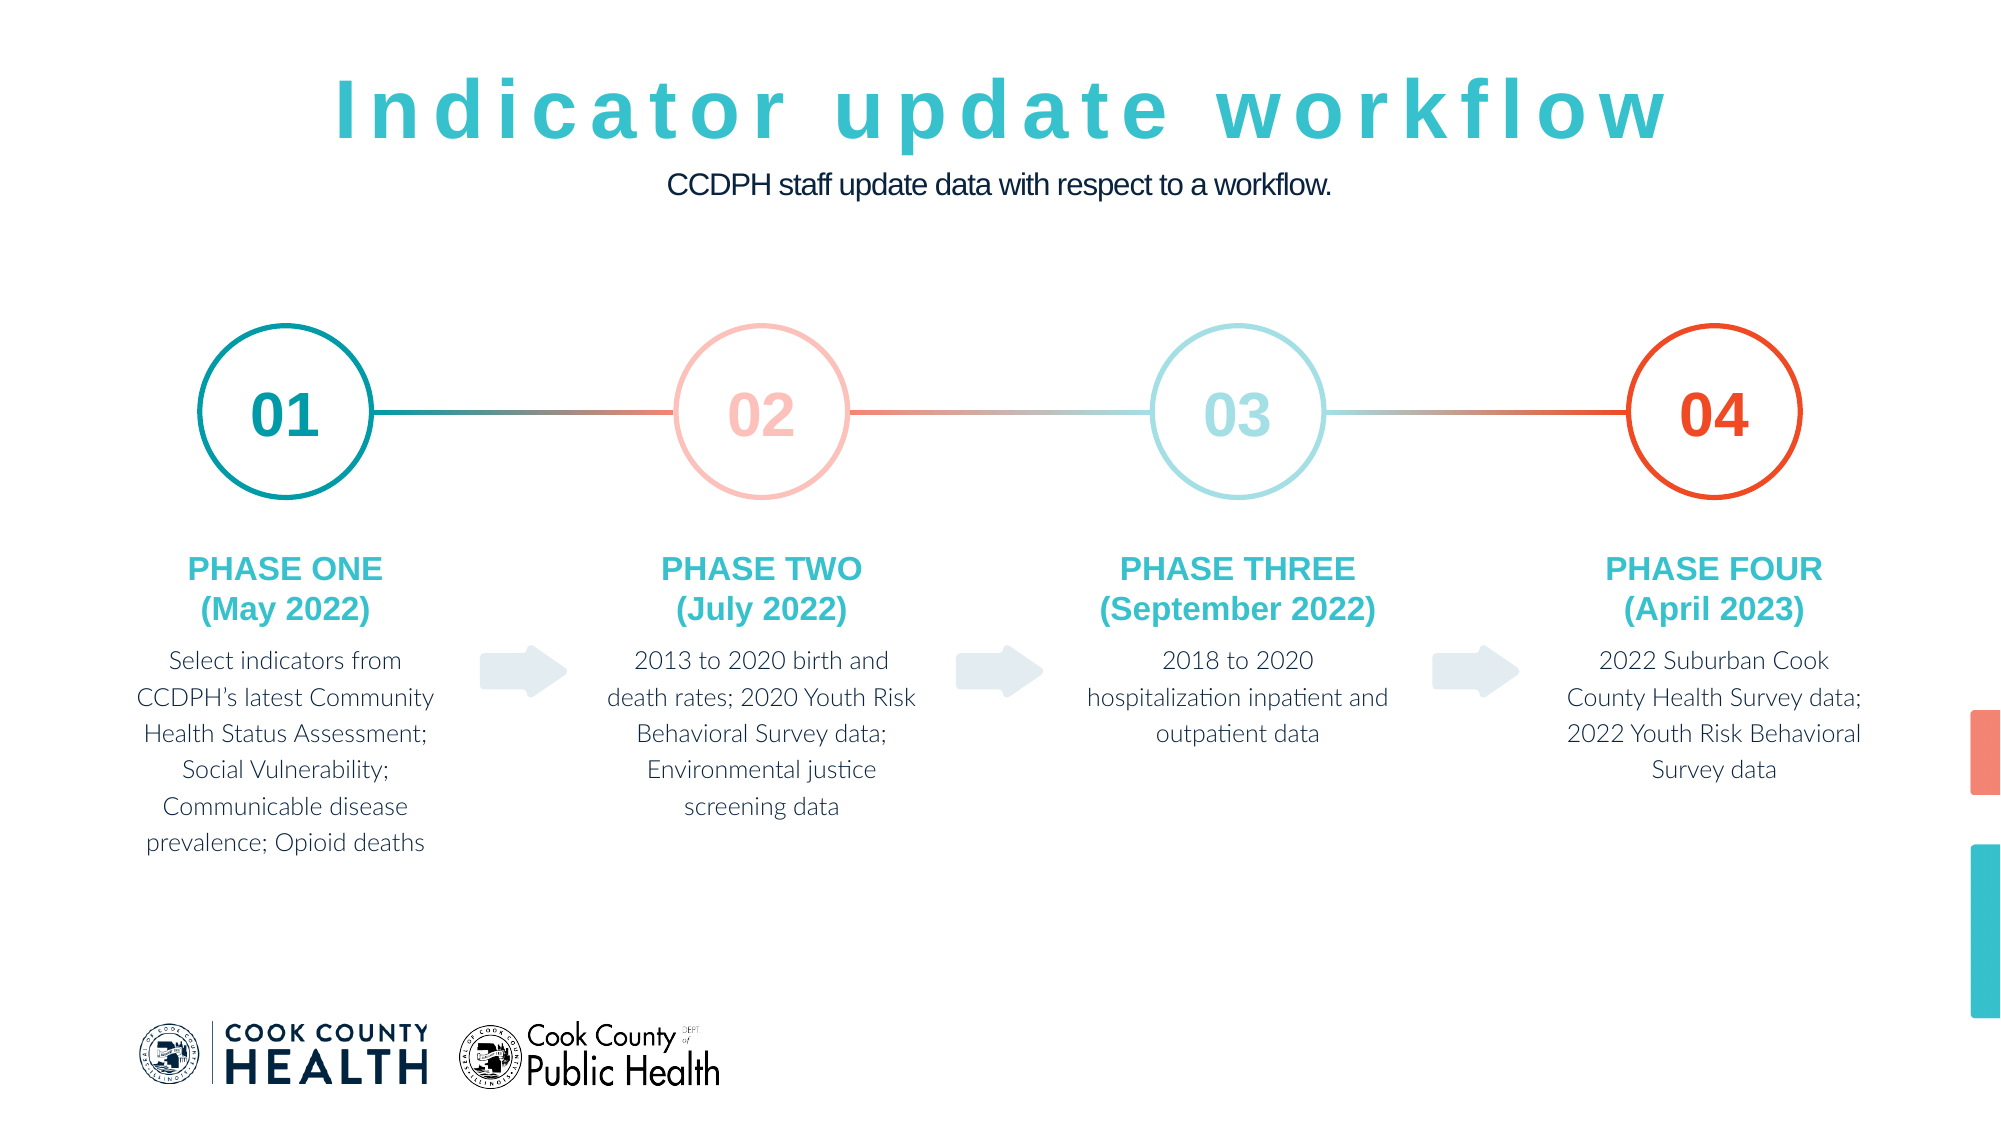

Indicator update workflow
CCDPH staff update data with respect to a workflow.

02

PHASE TWO
(July 2022)
2013 to 2020 birth and death rates; 2020 Youth Risk Behavioral Survey data; Environmental justice screening data

03

PHASE THREE
(September 2022)
2018 to 2020 hospitalization inpatient and outpatient data

04

PHASE FOUR
(April 2023)
2022 Suburban Cook County Health Survey data; 2022 Youth Risk Behavioral Survey data

01
PHASE ONE
(May 2022)
Select indicators from CCDPH’s latest Community Health Status Assessment; Social Vulnerability; Communicable disease prevalence; Opioid deaths